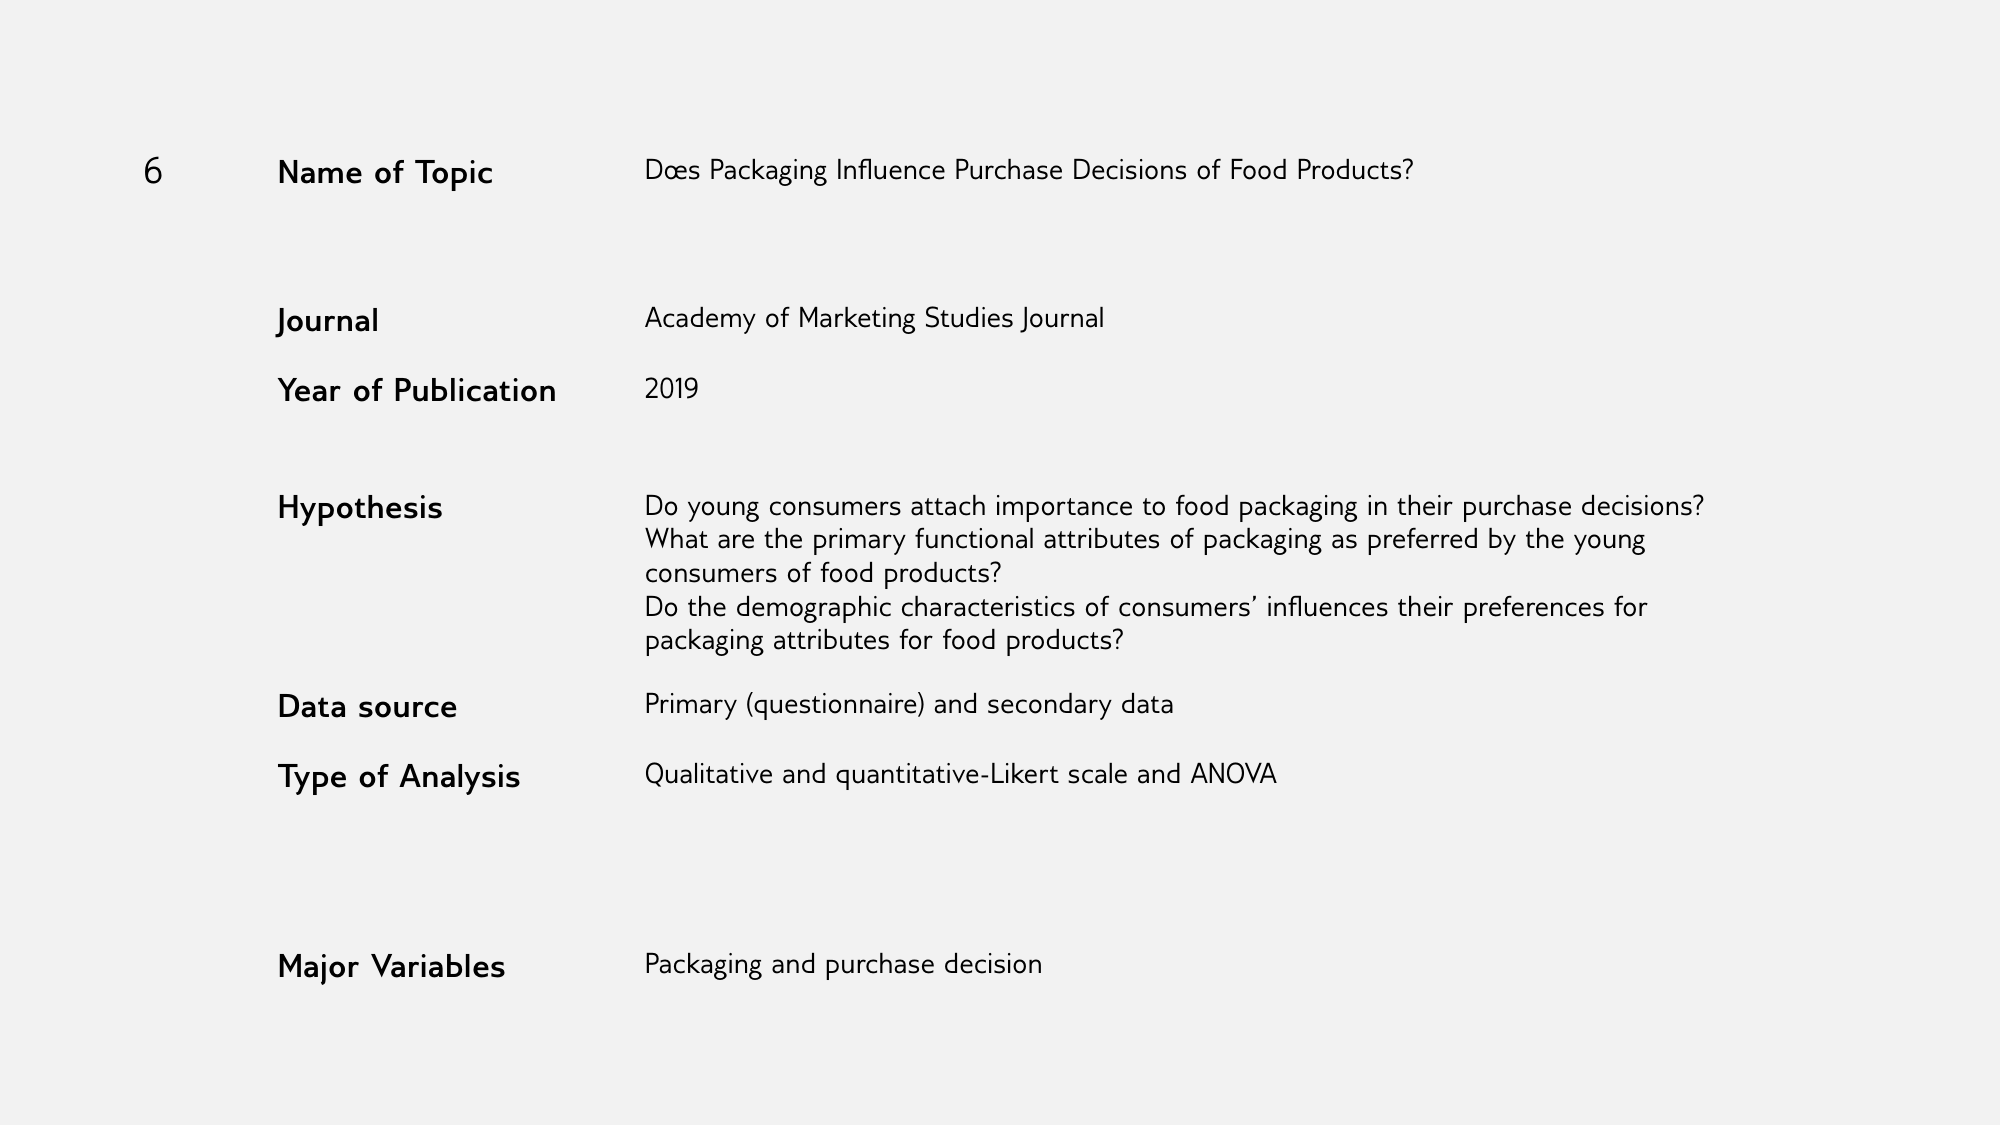

| Name of Topic | Does Packaging Influence Purchase Decisions of Food Products? |
| --- | --- |
| Journal | Academy of Marketing Studies Journal |
| Year of Publication | 2019 |
| Hypothesis | Do young consumers attach importance to food packaging in their purchase decisions? What are the primary functional attributes of packaging as preferred by the young consumers of food products? Do the demographic characteristics of consumers’ influences their preferences for packaging attributes for food products? |
| Data source | Primary (questionnaire) and secondary data |
| Type of Analysis | Qualitative and quantitative-Likert scale and ANOVA |
| Major Variables | Packaging and purchase decision |
6